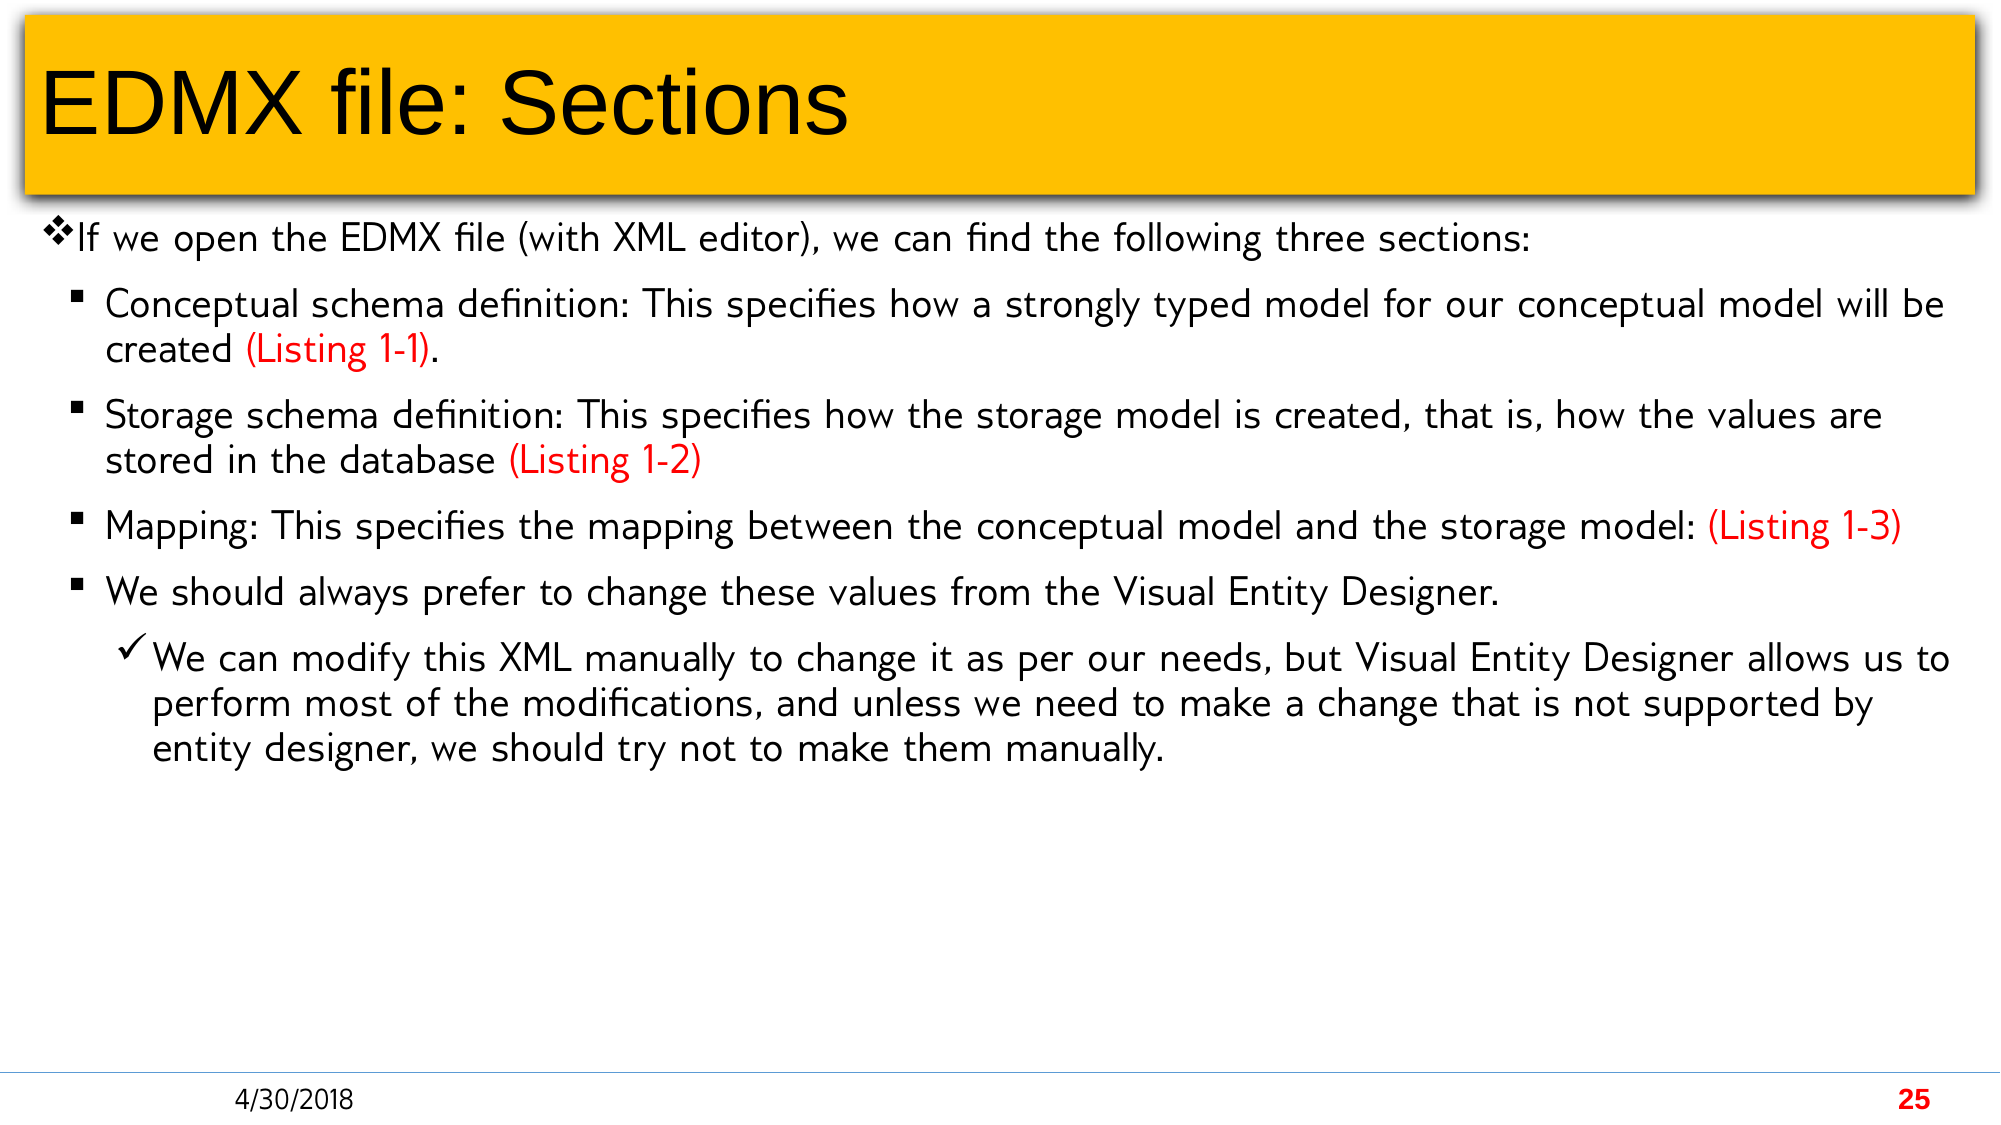

# EDMX file: Sections
If we open the EDMX file (with XML editor), we can find the following three sections:
Conceptual schema definition: This specifies how a strongly typed model for our conceptual model will be created (Listing 1-1).
Storage schema definition: This specifies how the storage model is created, that is, how the values are stored in the database (Listing 1-2)
Mapping: This specifies the mapping between the conceptual model and the storage model: (Listing 1-3)
We should always prefer to change these values from the Visual Entity Designer.
We can modify this XML manually to change it as per our needs, but Visual Entity Designer allows us to perform most of the modifications, and unless we need to make a change that is not supported by entity designer, we should try not to make them manually.
4/30/2018
25